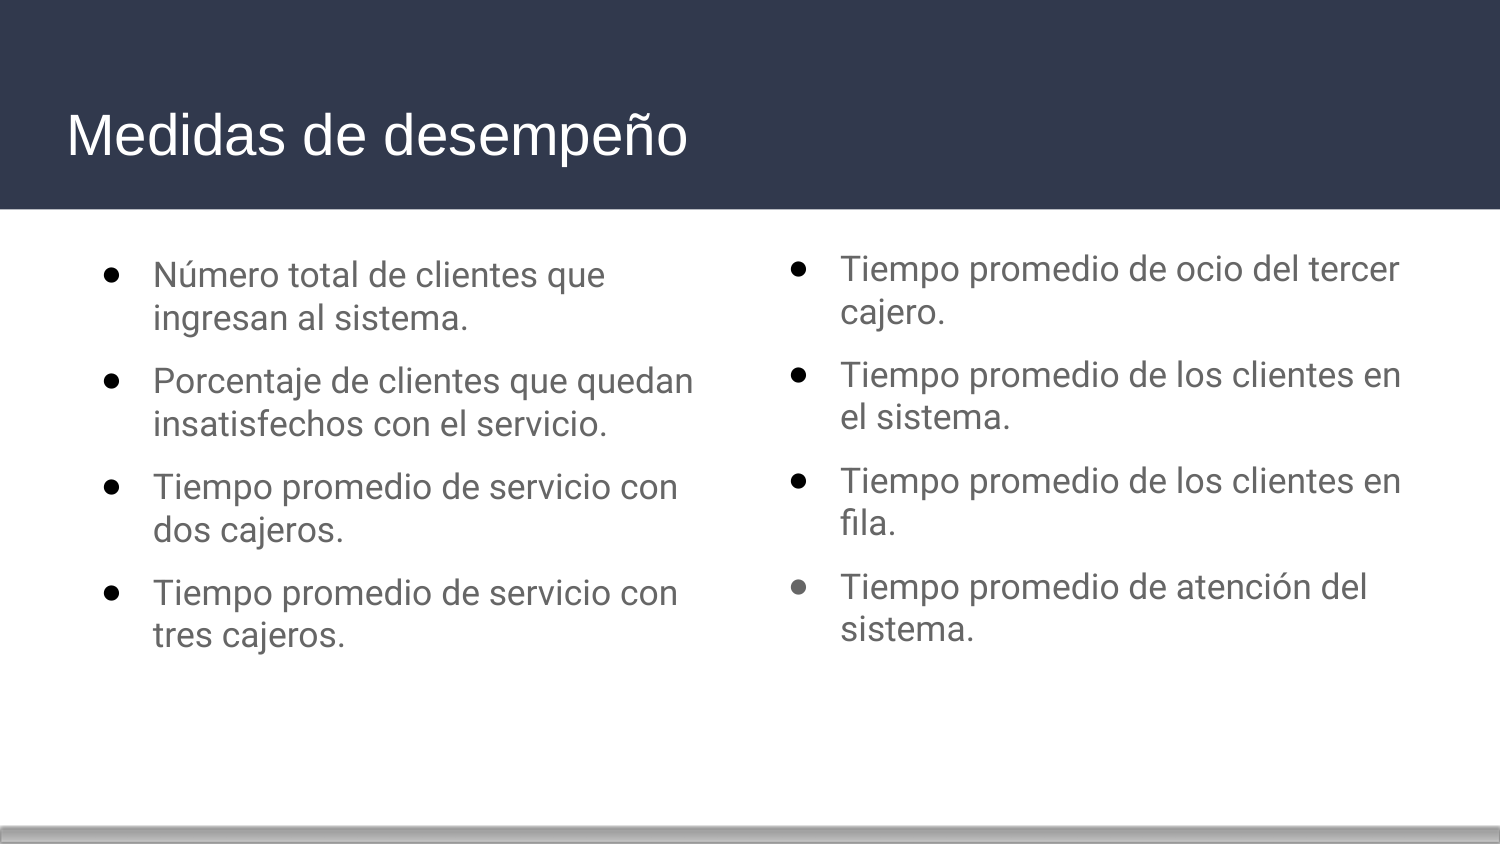

# Medidas de desempeño
Tiempo promedio de ocio del tercer cajero.
Tiempo promedio de los clientes en el sistema.
Tiempo promedio de los clientes en fila.
Tiempo promedio de atención del sistema.

Número total de clientes que ingresan al sistema.
Porcentaje de clientes que quedan insatisfechos con el servicio.
Tiempo promedio de servicio con dos cajeros.
Tiempo promedio de servicio con tres cajeros.